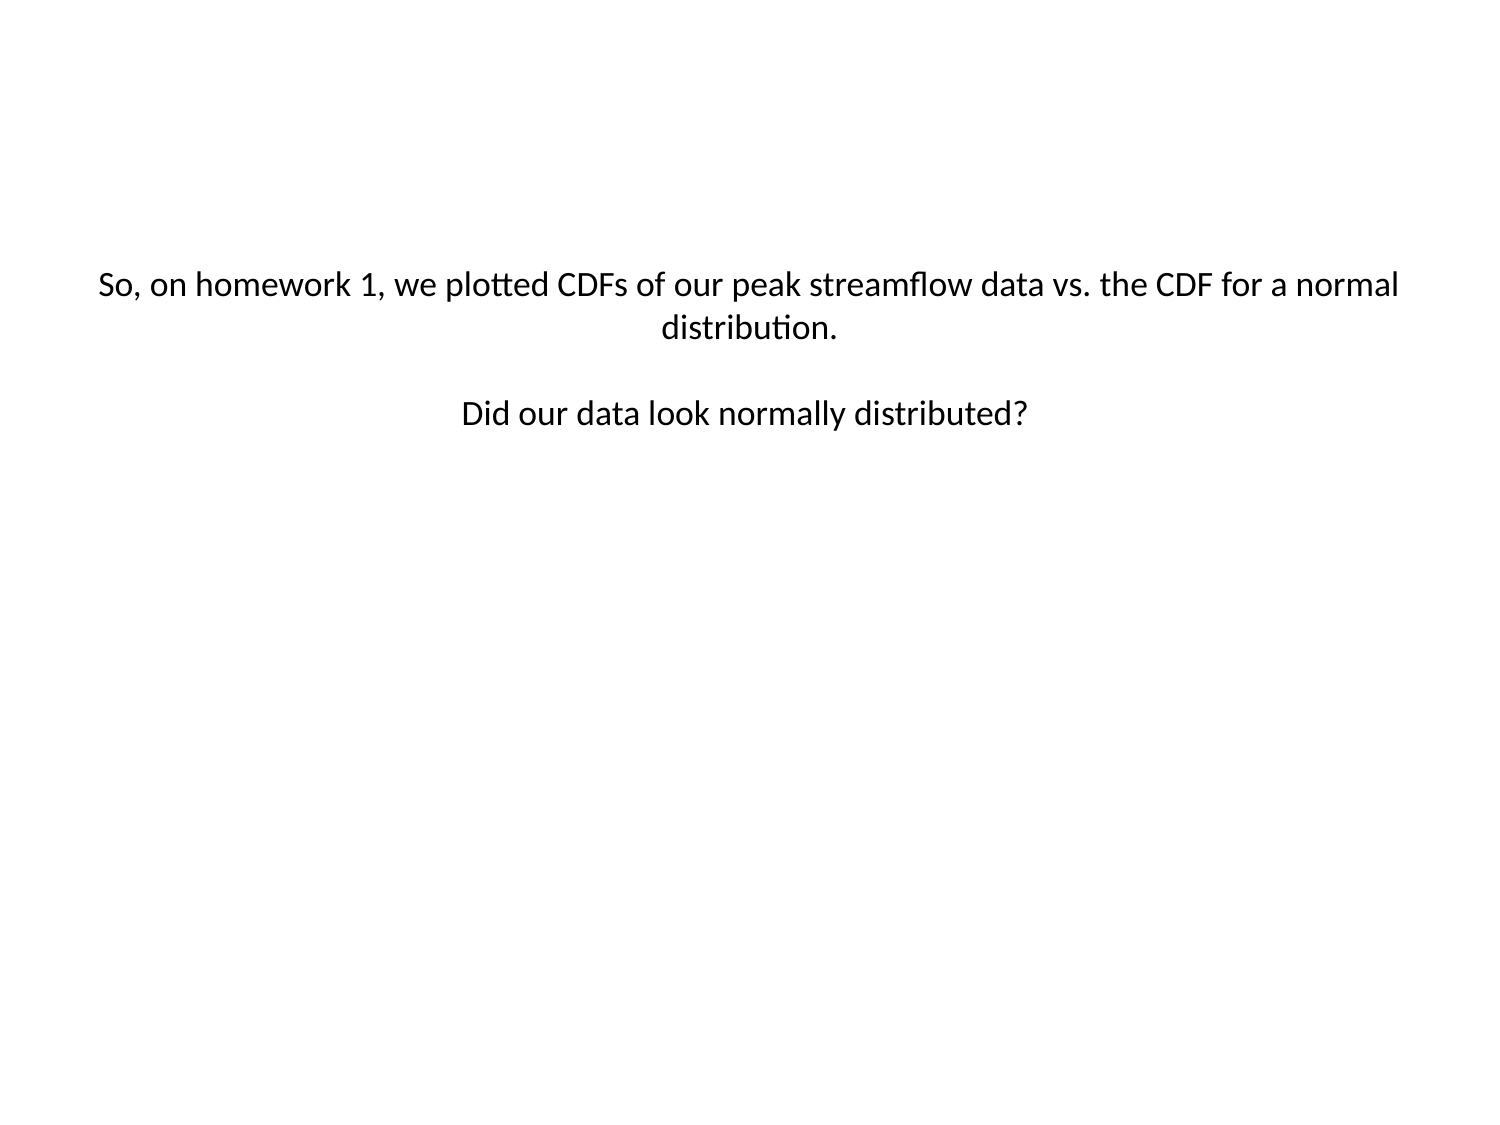

# So, on homework 1, we plotted CDFs of our peak streamflow data vs. the CDF for a normal distribution. Did our data look normally distributed?